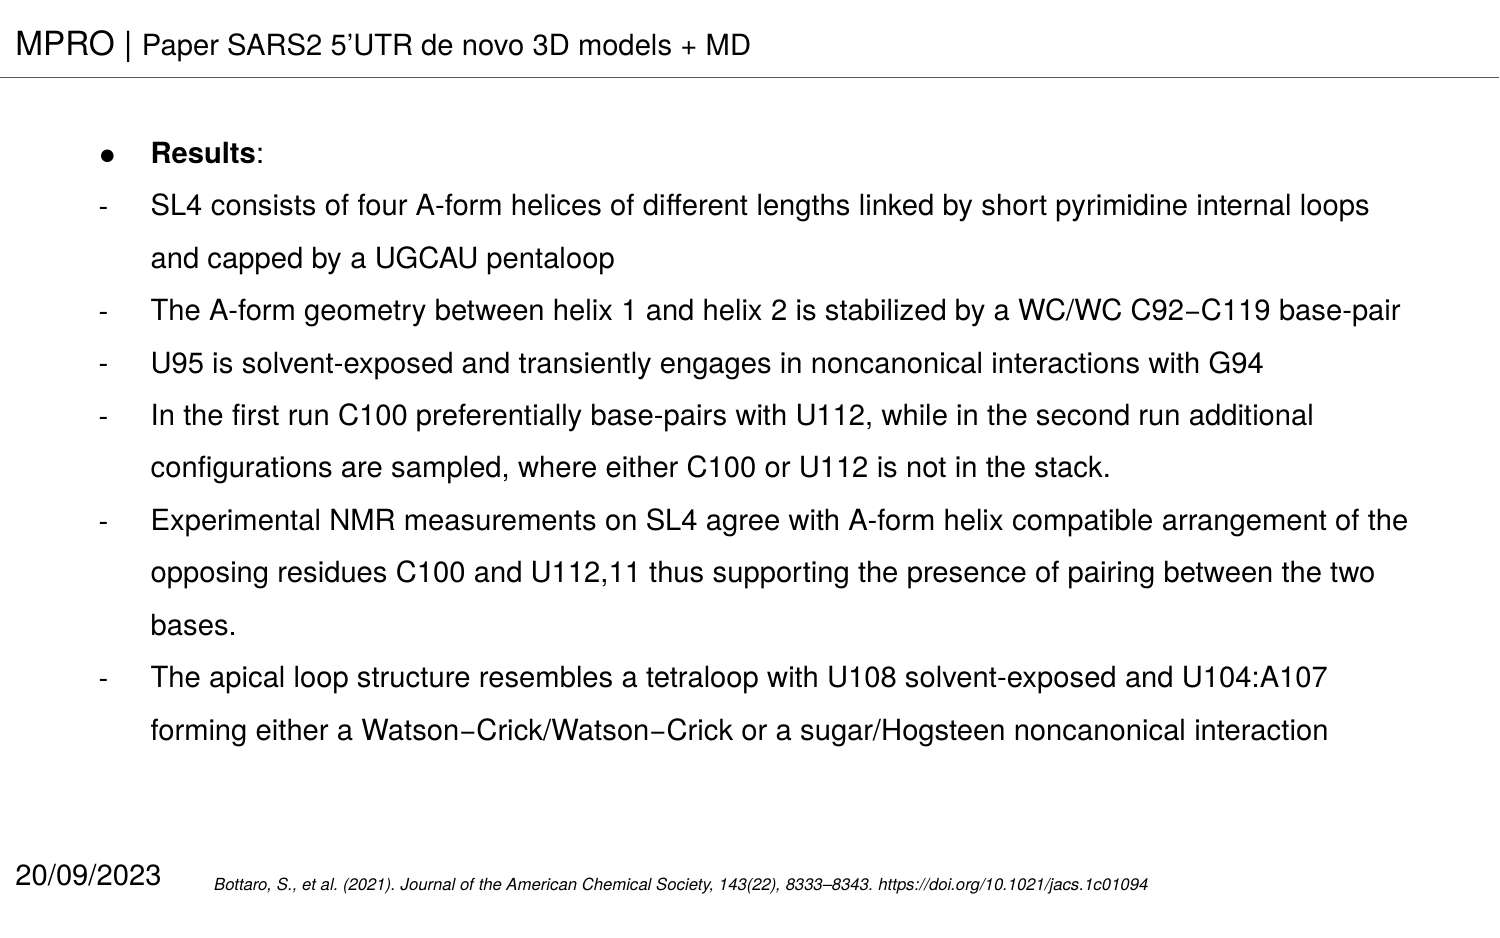

MPRO | Paper SARS2 5’UTR de novo 3D models + MD
Results:
SL4 consists of four A-form helices of diﬀerent lengths linked by short pyrimidine internal loops and capped by a UGCAU pentaloop
The A-form geometry between helix 1 and helix 2 is stabilized by a WC/WC C92−C119 base-pair
U95 is solvent-exposed and transiently engages in noncanonical interactions with G94
In the ﬁrst run C100 preferentially base-pairs with U112, while in the second run additional conﬁgurations are sampled, where either C100 or U112 is not in the stack.
Experimental NMR measurements on SL4 agree with A-form helix compatible arrangement of the opposing residues C100 and U112,11 thus supporting the presence of pairing between the two bases.
The apical loop structure resembles a tetraloop with U108 solvent-exposed and U104:A107 forming either a Watson−Crick/Watson−Crick or a sugar/Hogsteen noncanonical interaction

20/09/2023
Bottaro, S., et al. (2021). Journal of the American Chemical Society, 143(22), 8333–8343. https://doi.org/10.1021/jacs.1c01094